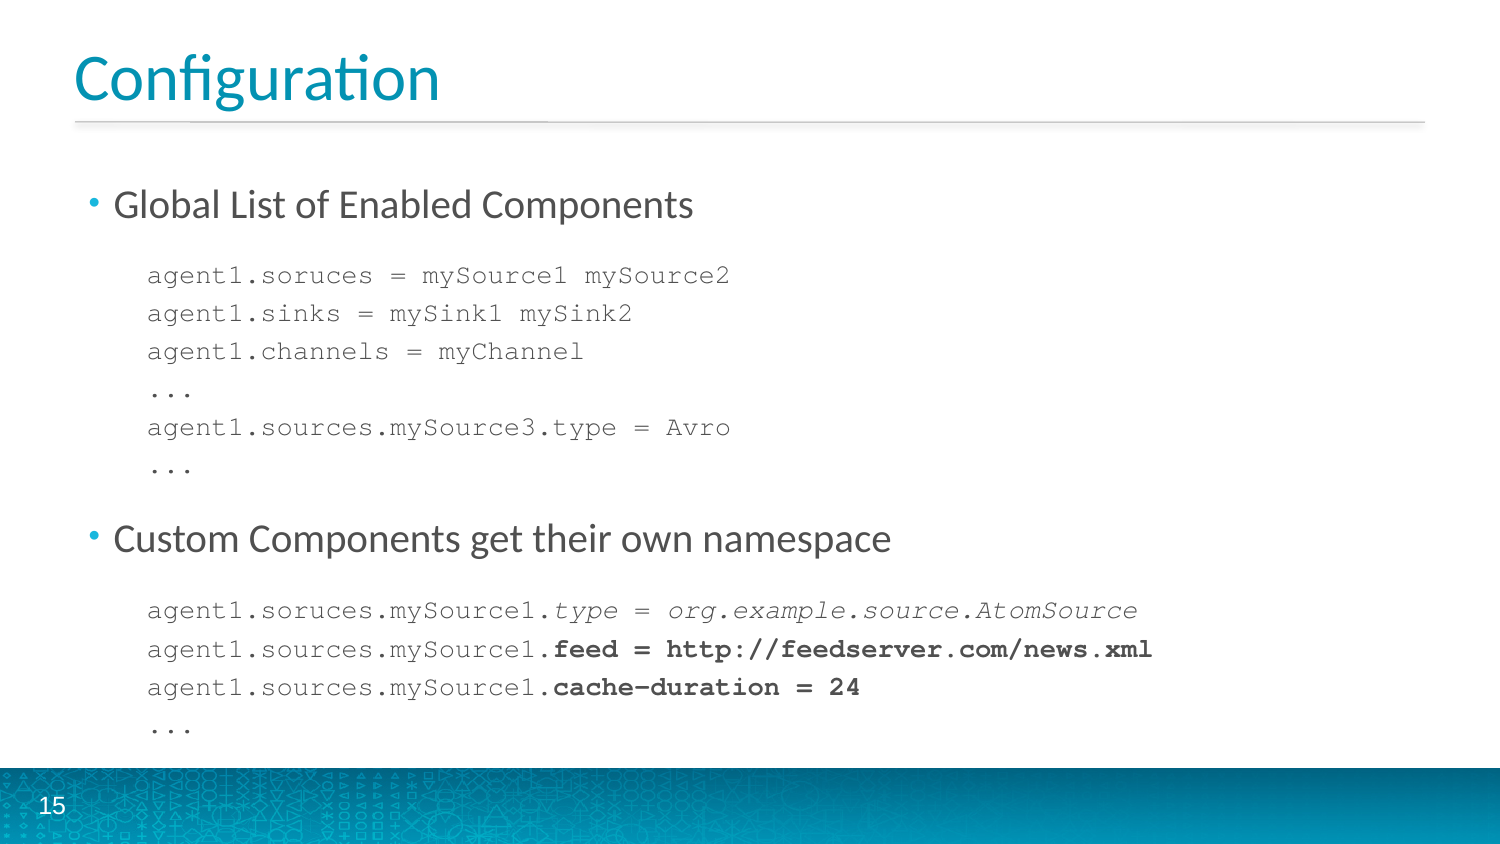

# Configuration
Global List of Enabled Components

agent1.soruces = mySource1 mySource2
agent1.sinks = mySink1 mySink2
agent1.channels = myChannel
...
agent1.sources.mySource3.type = Avro
...

Custom Components get their own namespace

agent1.soruces.mySource1.type = org.example.source.AtomSource
agent1.sources.mySource1.feed = http://feedserver.com/news.xml
agent1.sources.mySource1.cache-duration = 24
...

15